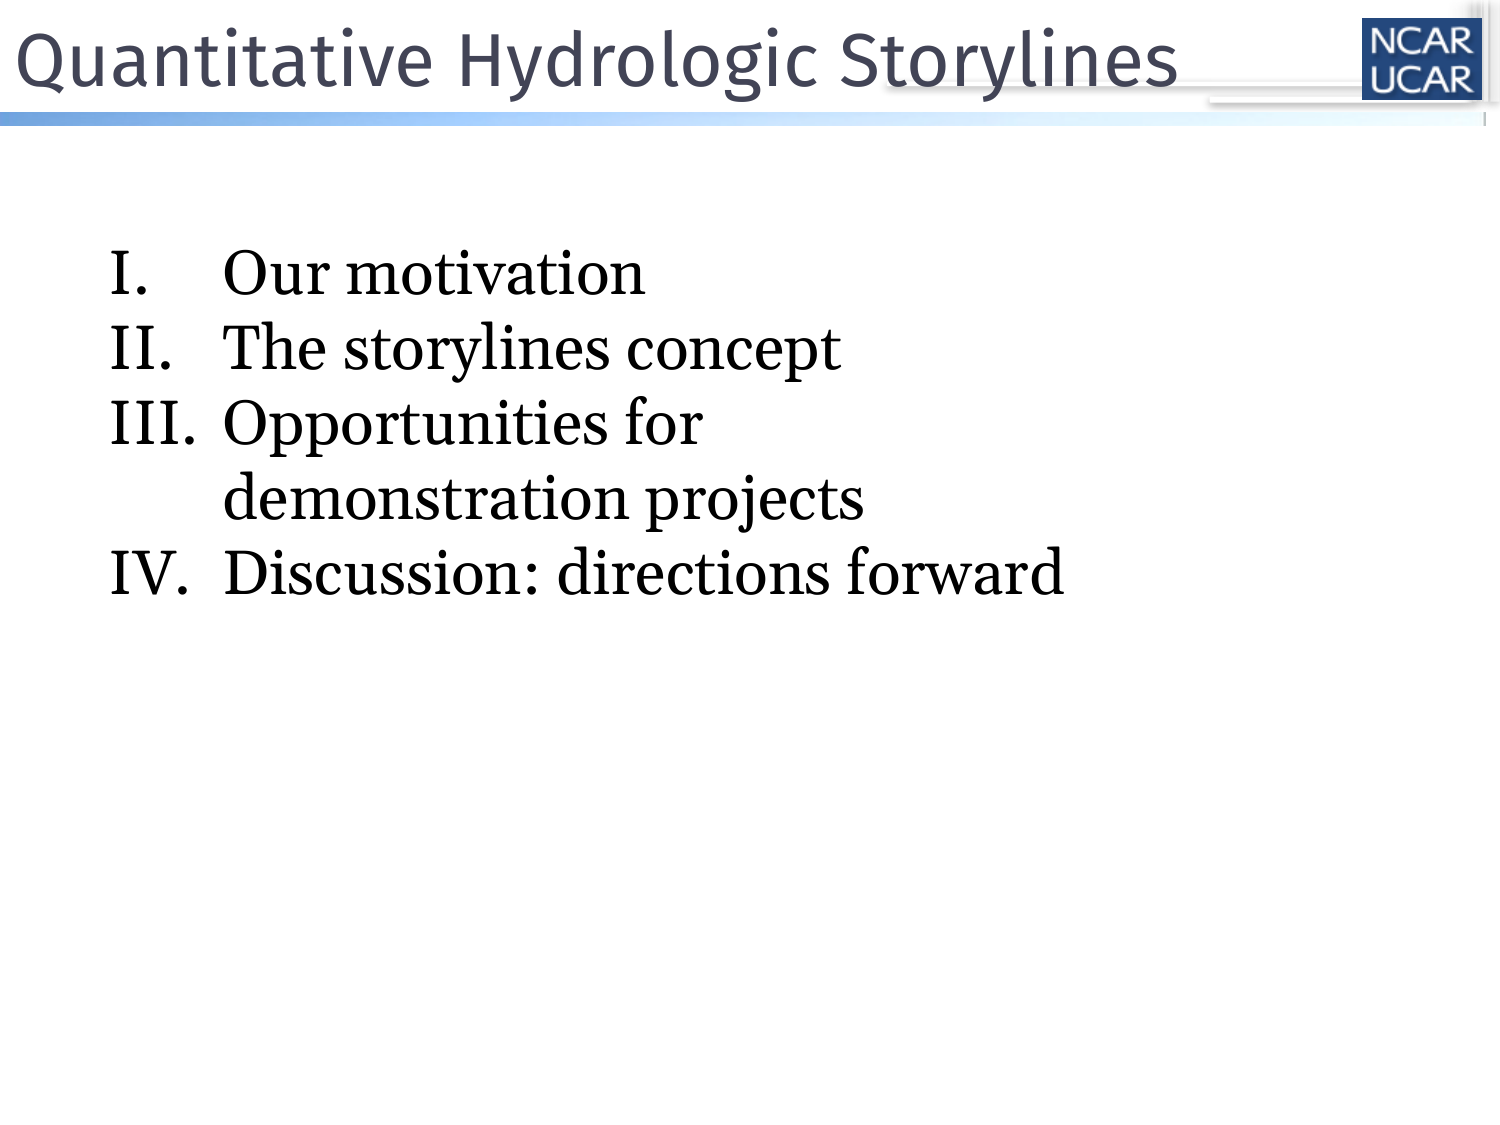

# Quantitative Hydrologic Storylines
Our motivation
The storylines concept
Opportunities for demonstration projects
Discussion: directions forward